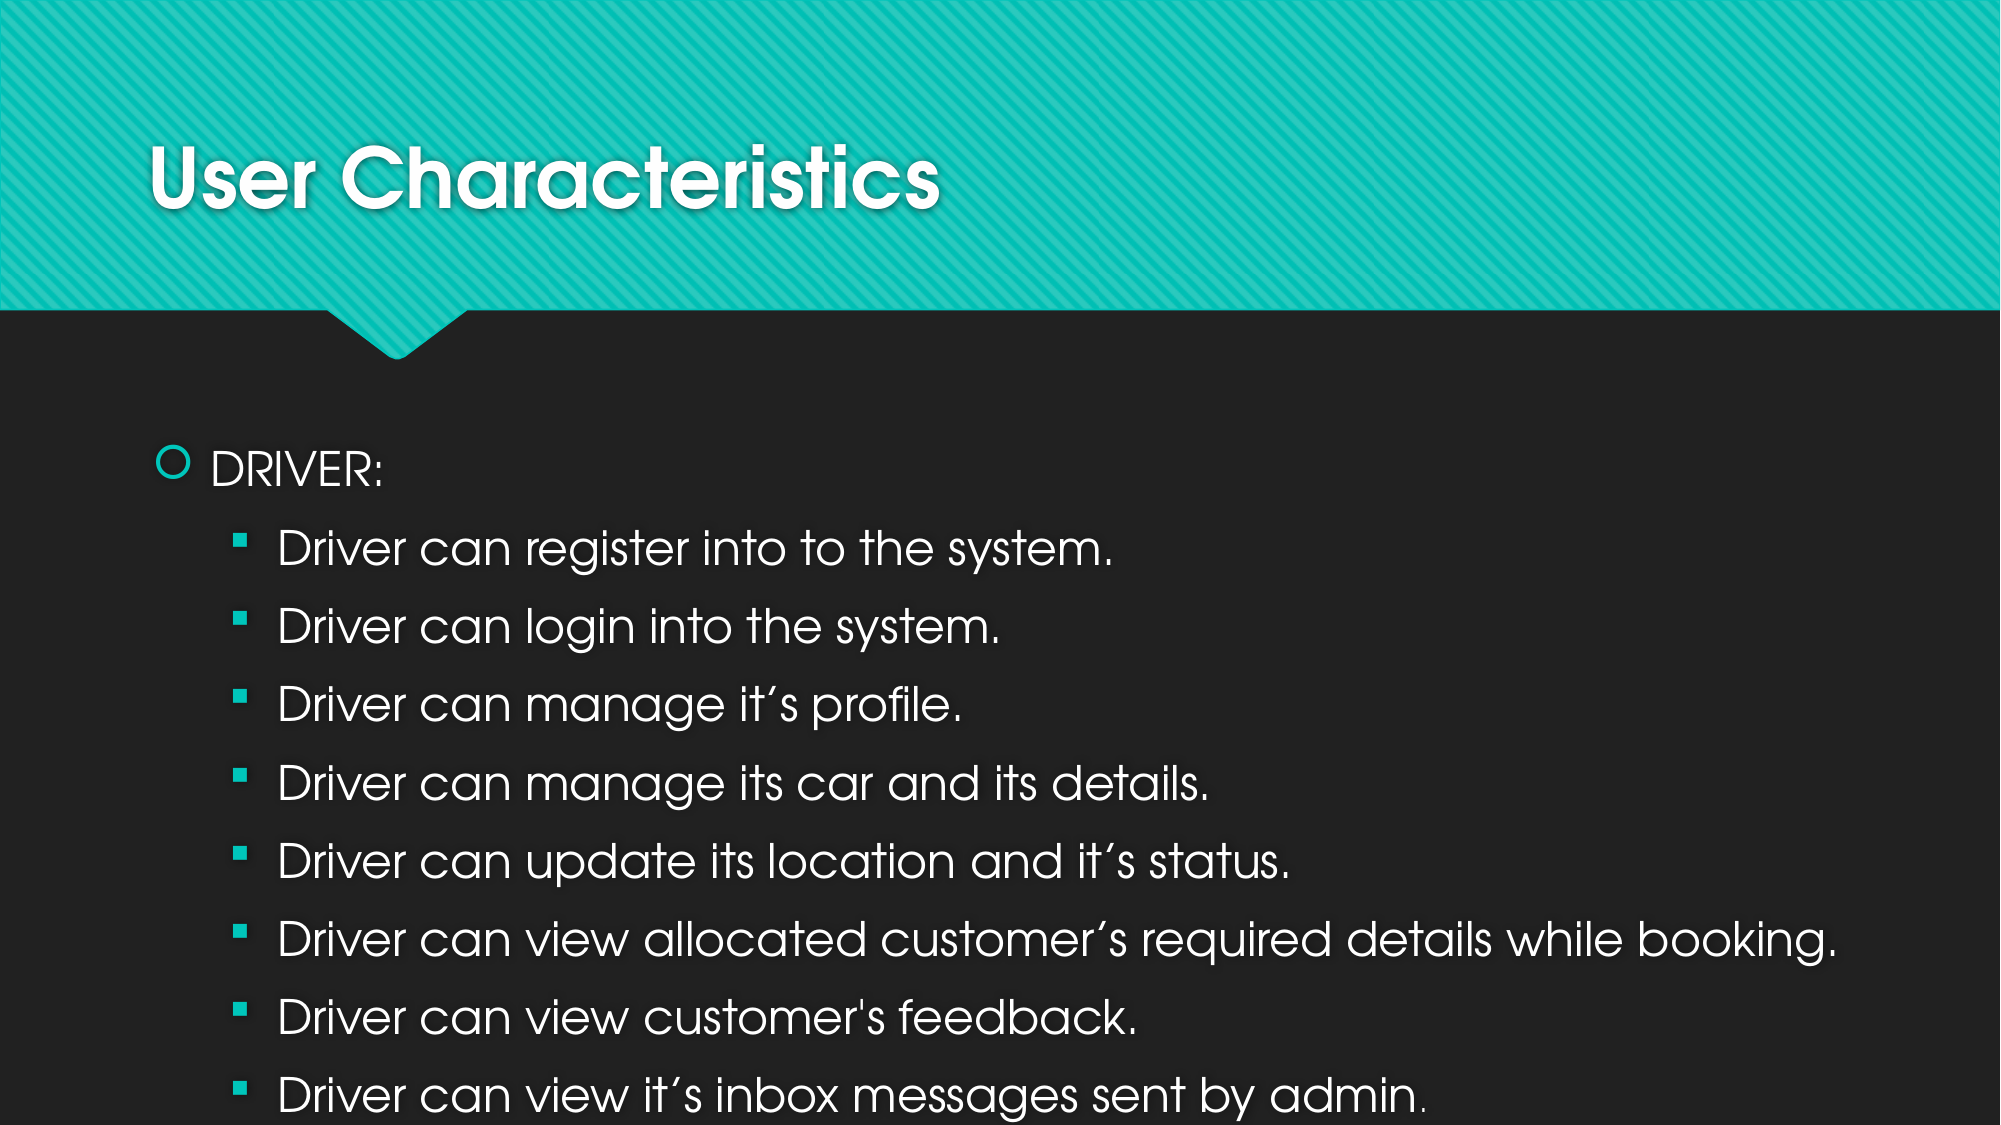

# User Characteristics
DRIVER:
Driver can register into to the system.
Driver can login into the system.
Driver can manage it’s profile.
Driver can manage its car and its details.
Driver can update its location and it’s status.
Driver can view allocated customer’s required details while booking.
Driver can view customer's feedback.
Driver can view it’s inbox messages sent by admin.